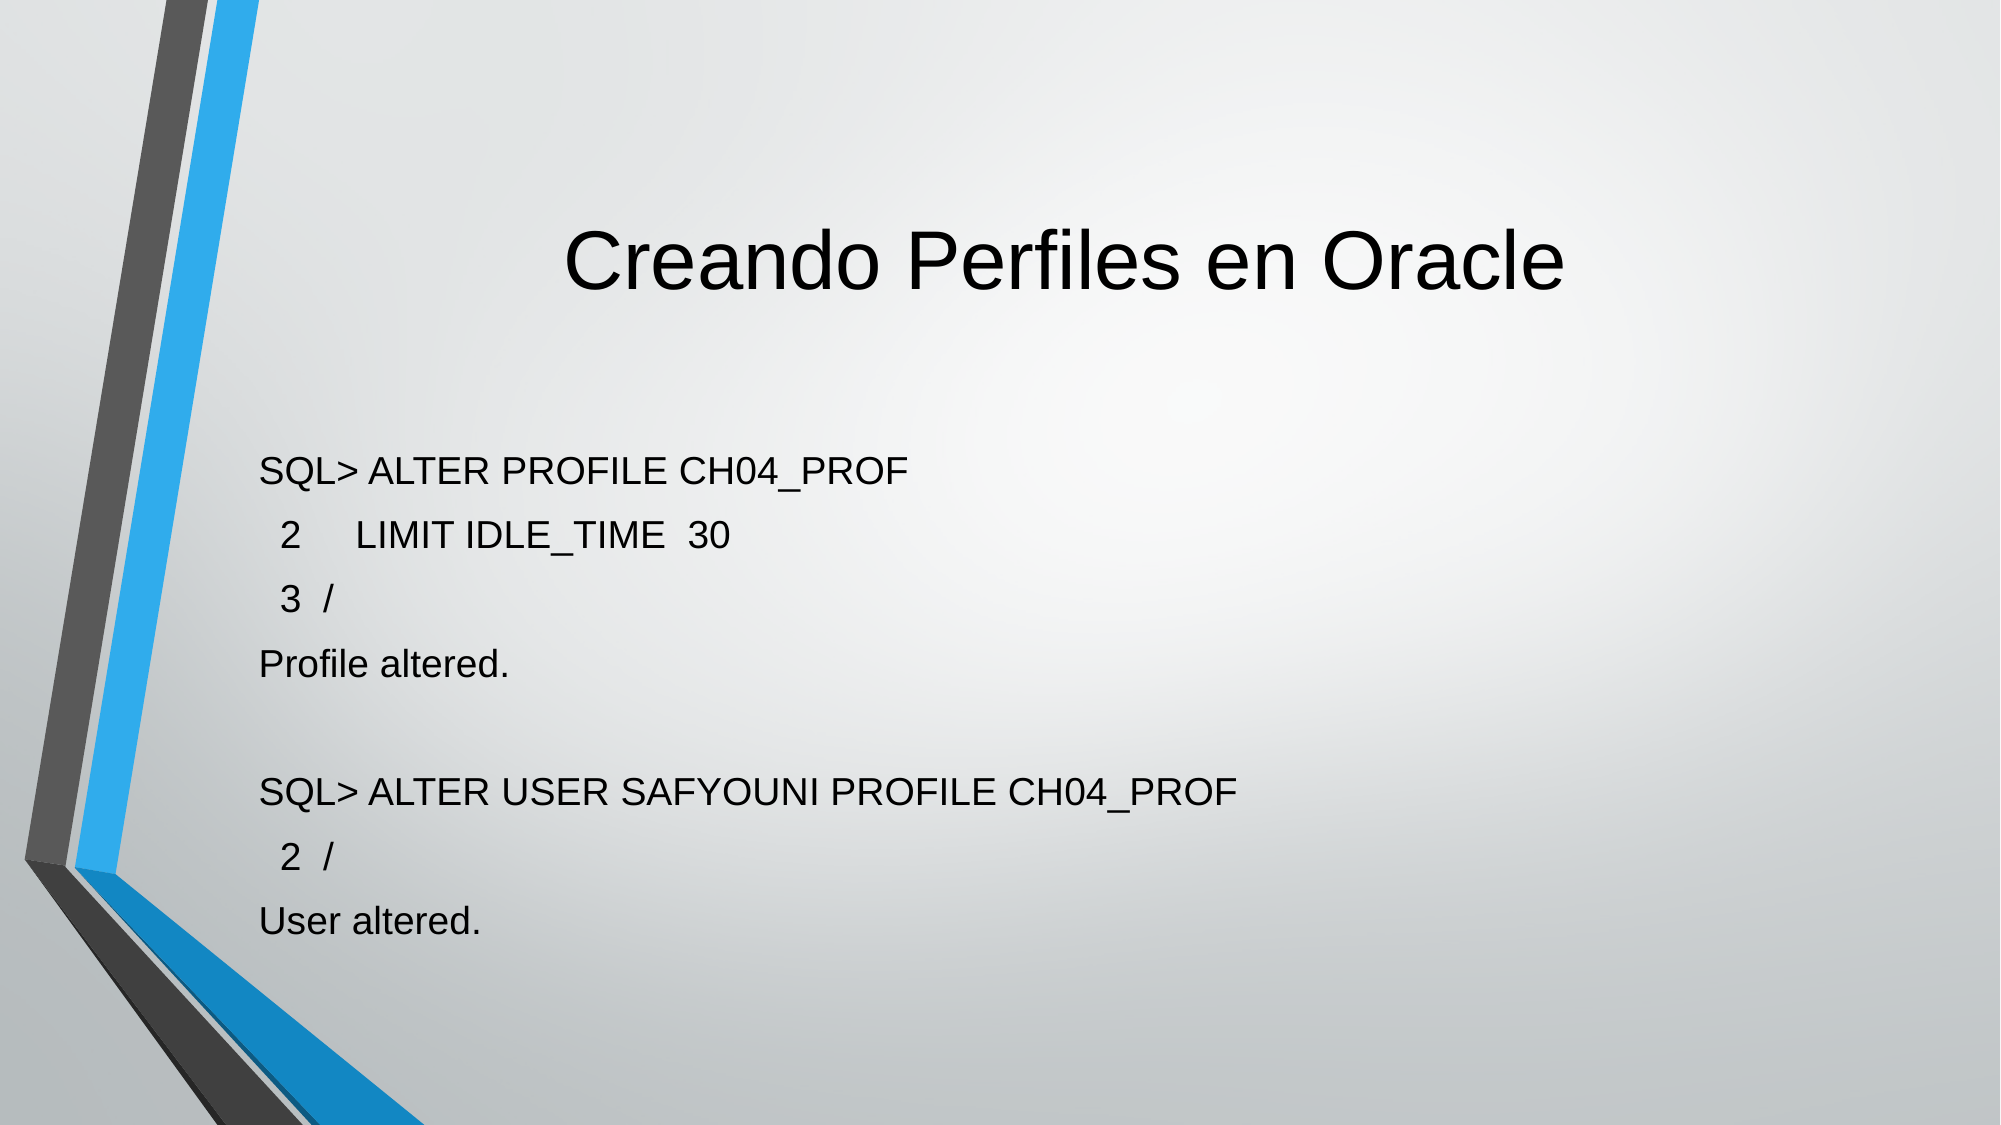

# Creando Perfiles en Oracle
SQL> ALTER PROFILE CH04_PROF
  2     LIMIT IDLE_TIME  30
  3  /
Profile altered.

SQL> ALTER USER SAFYOUNI PROFILE CH04_PROF
  2  /
User altered.